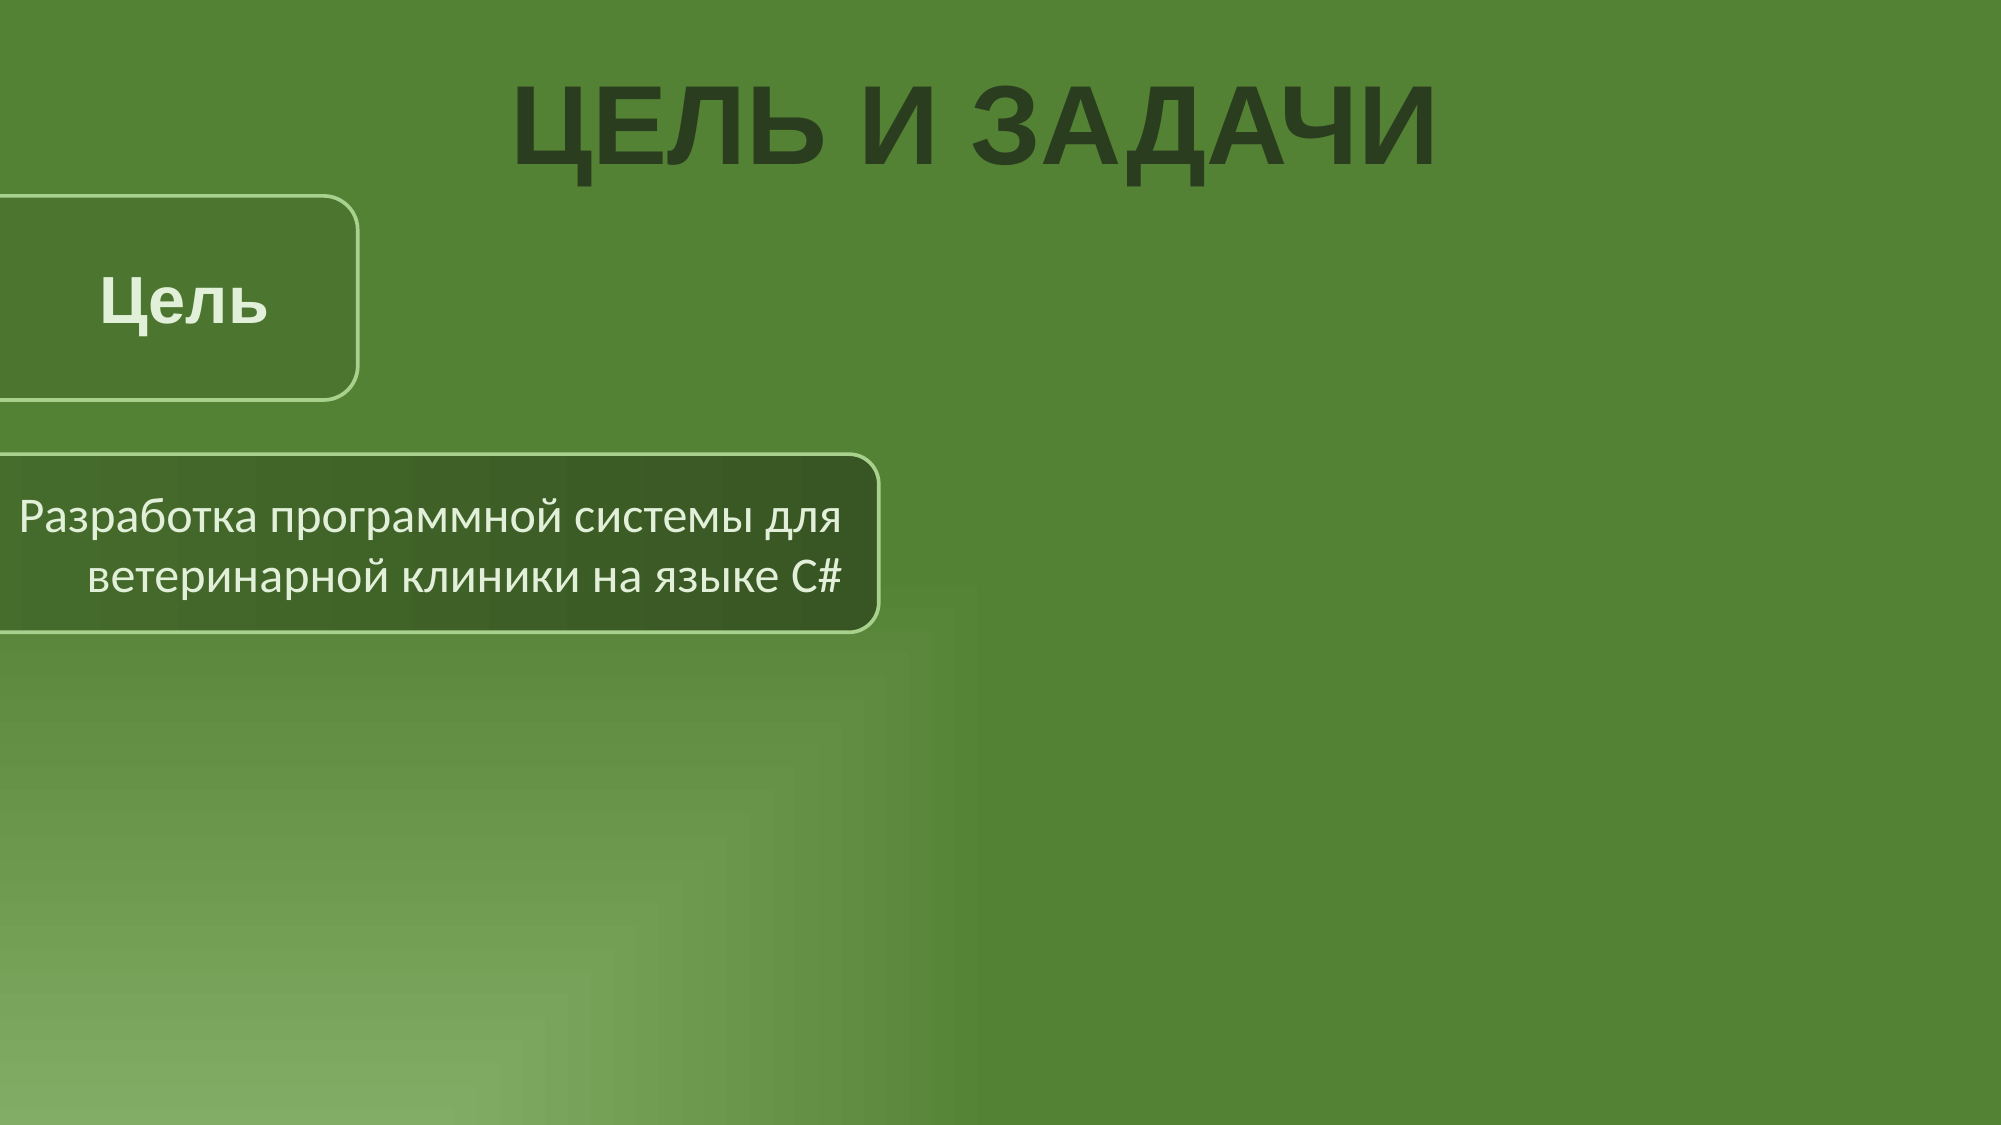

ЦЕЛЬ И ЗАДАЧИ

Задачи

Цель

Разработка программной системы для ветеринарной клиники на языке C#